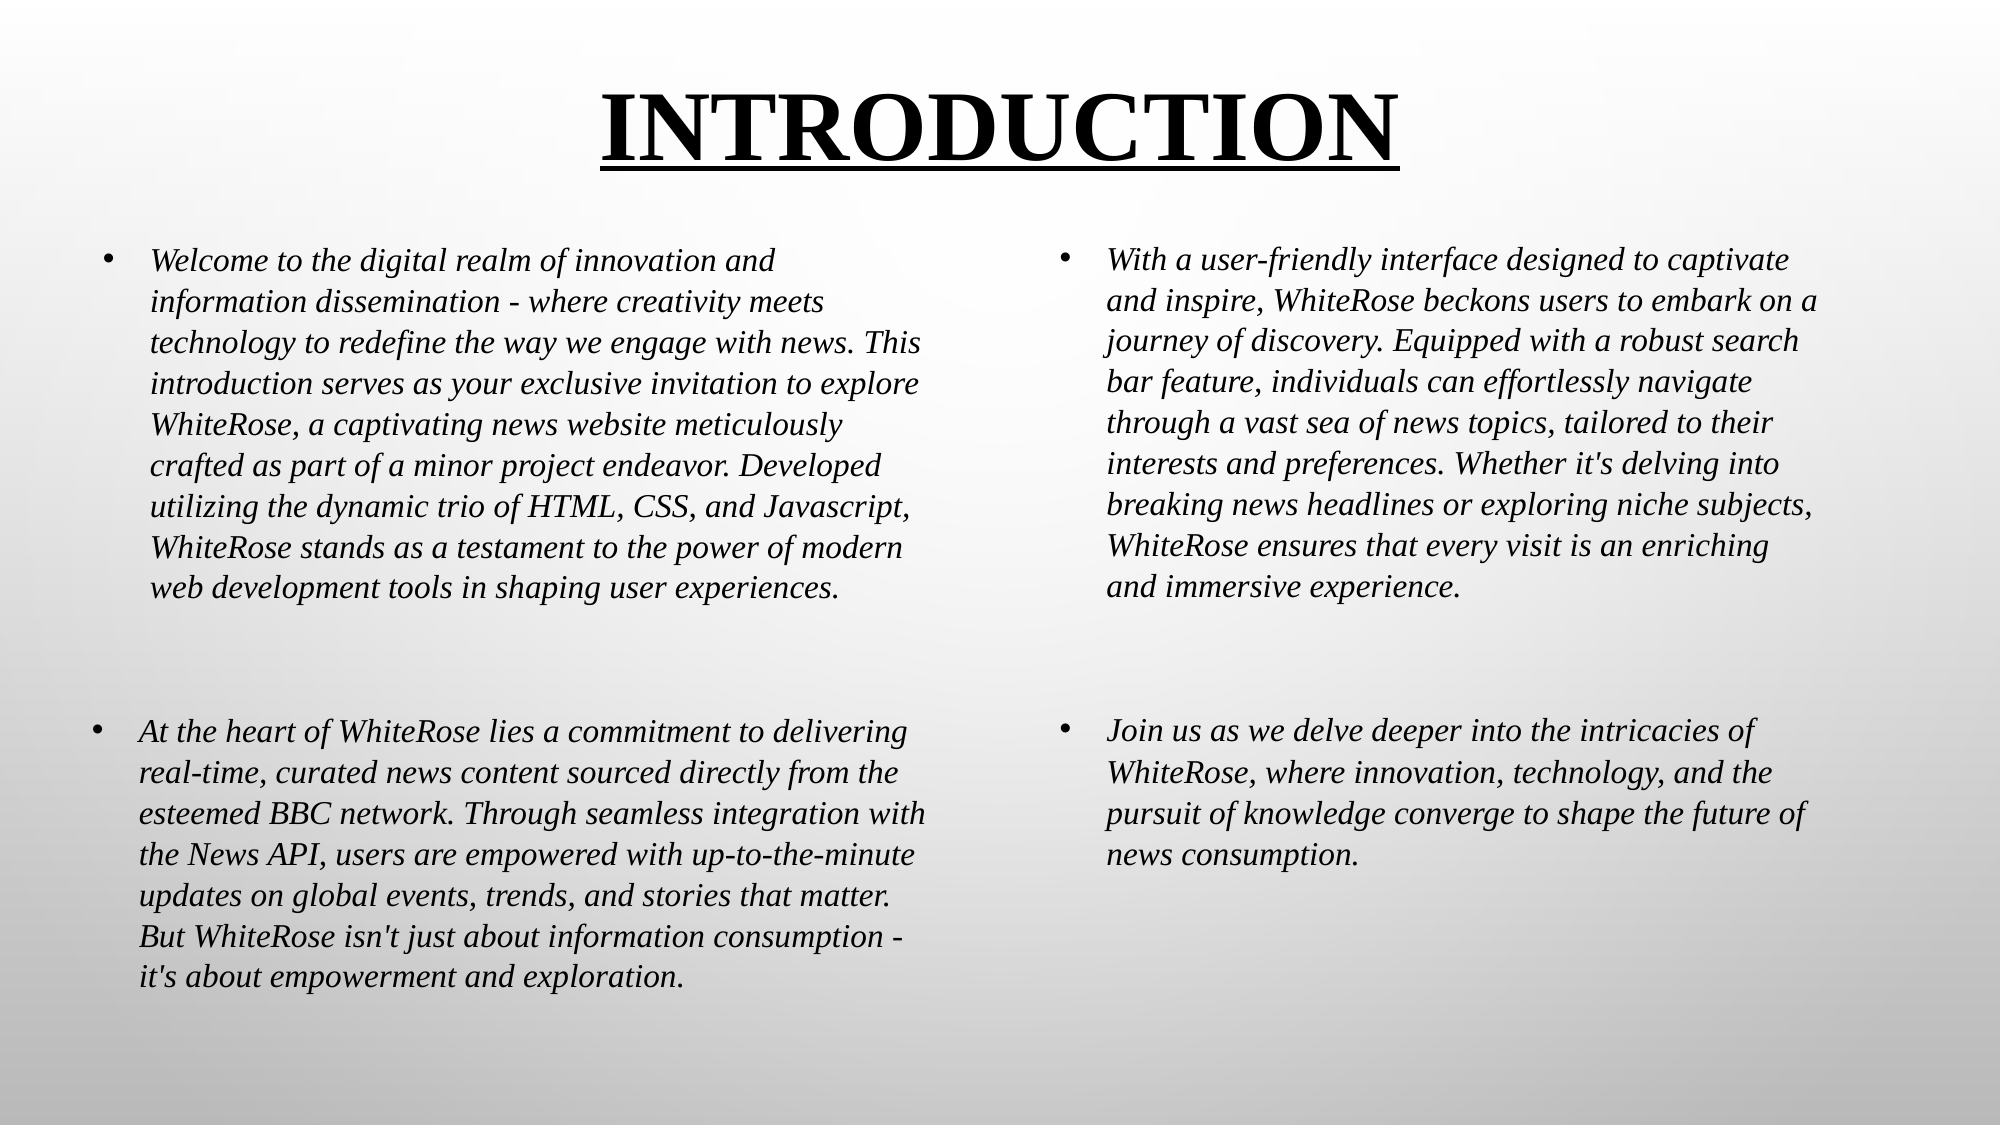

INTRODUCTION
With a user-friendly interface designed to captivate and inspire, WhiteRose beckons users to embark on a journey of discovery. Equipped with a robust search bar feature, individuals can effortlessly navigate through a vast sea of news topics, tailored to their interests and preferences. Whether it's delving into breaking news headlines or exploring niche subjects, WhiteRose ensures that every visit is an enriching and immersive experience.
Welcome to the digital realm of innovation and information dissemination - where creativity meets technology to redefine the way we engage with news. This introduction serves as your exclusive invitation to explore WhiteRose, a captivating news website meticulously crafted as part of a minor project endeavor. Developed utilizing the dynamic trio of HTML, CSS, and Javascript, WhiteRose stands as a testament to the power of modern web development tools in shaping user experiences.
Join us as we delve deeper into the intricacies of WhiteRose, where innovation, technology, and the pursuit of knowledge converge to shape the future of news consumption.
At the heart of WhiteRose lies a commitment to delivering real-time, curated news content sourced directly from the esteemed BBC network. Through seamless integration with the News API, users are empowered with up-to-the-minute updates on global events, trends, and stories that matter. But WhiteRose isn't just about information consumption - it's about empowerment and exploration.